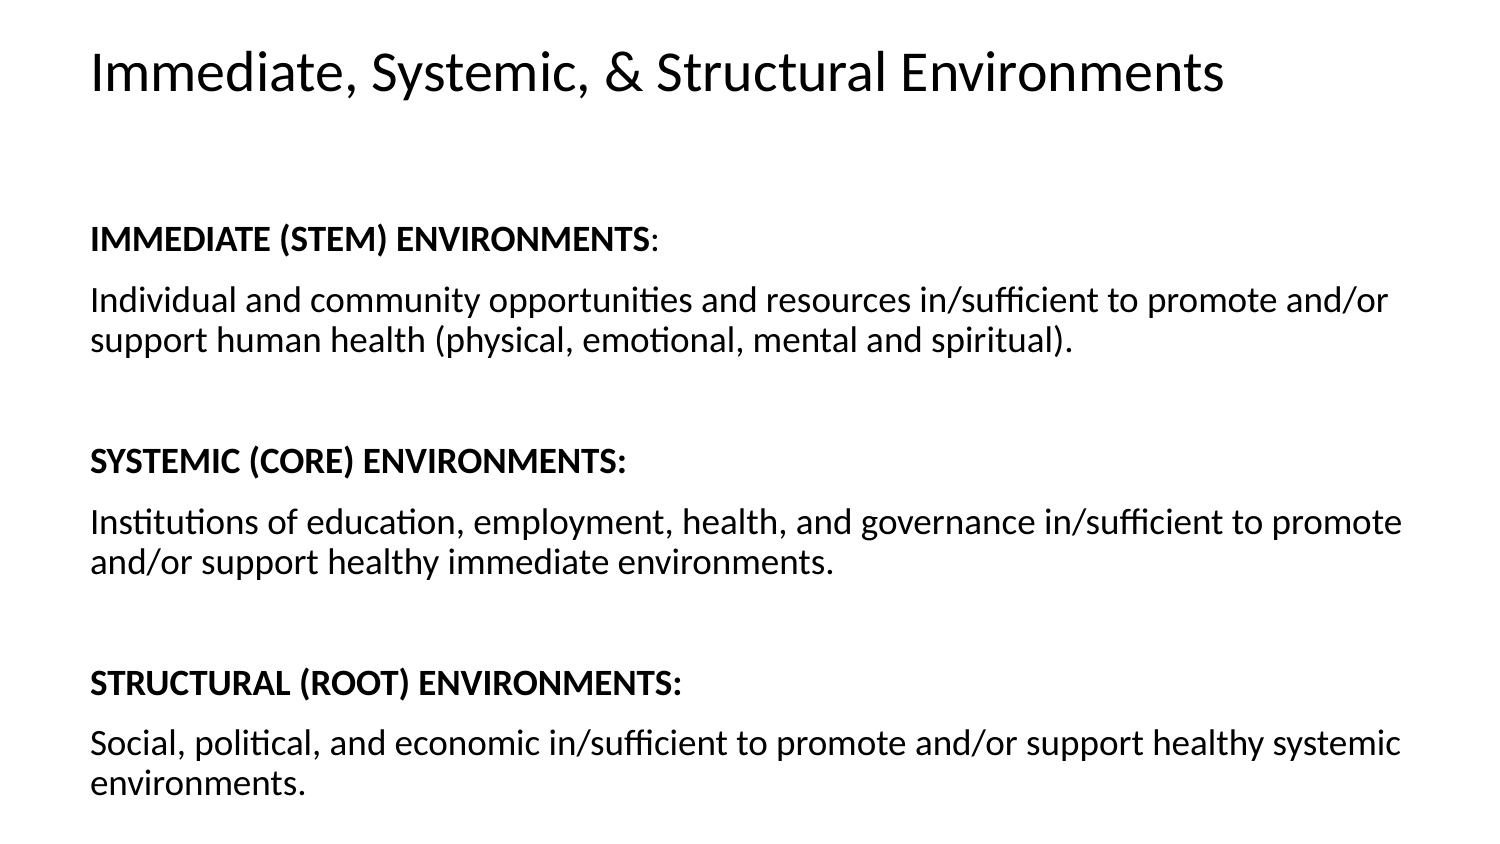

# Immediate, Systemic, & Structural Environments

IMMEDIATE (STEM) ENVIRONMENTS:
Individual and community opportunities and resources in/sufficient to promote and/or support human health (physical, emotional, mental and spiritual).

SYSTEMIC (CORE) ENVIRONMENTS:
Institutions of education, employment, health, and governance in/sufficient to promote and/or support healthy immediate environments.

STRUCTURAL (ROOT) ENVIRONMENTS:
Social, political, and economic in/sufficient to promote and/or support healthy systemic environments.